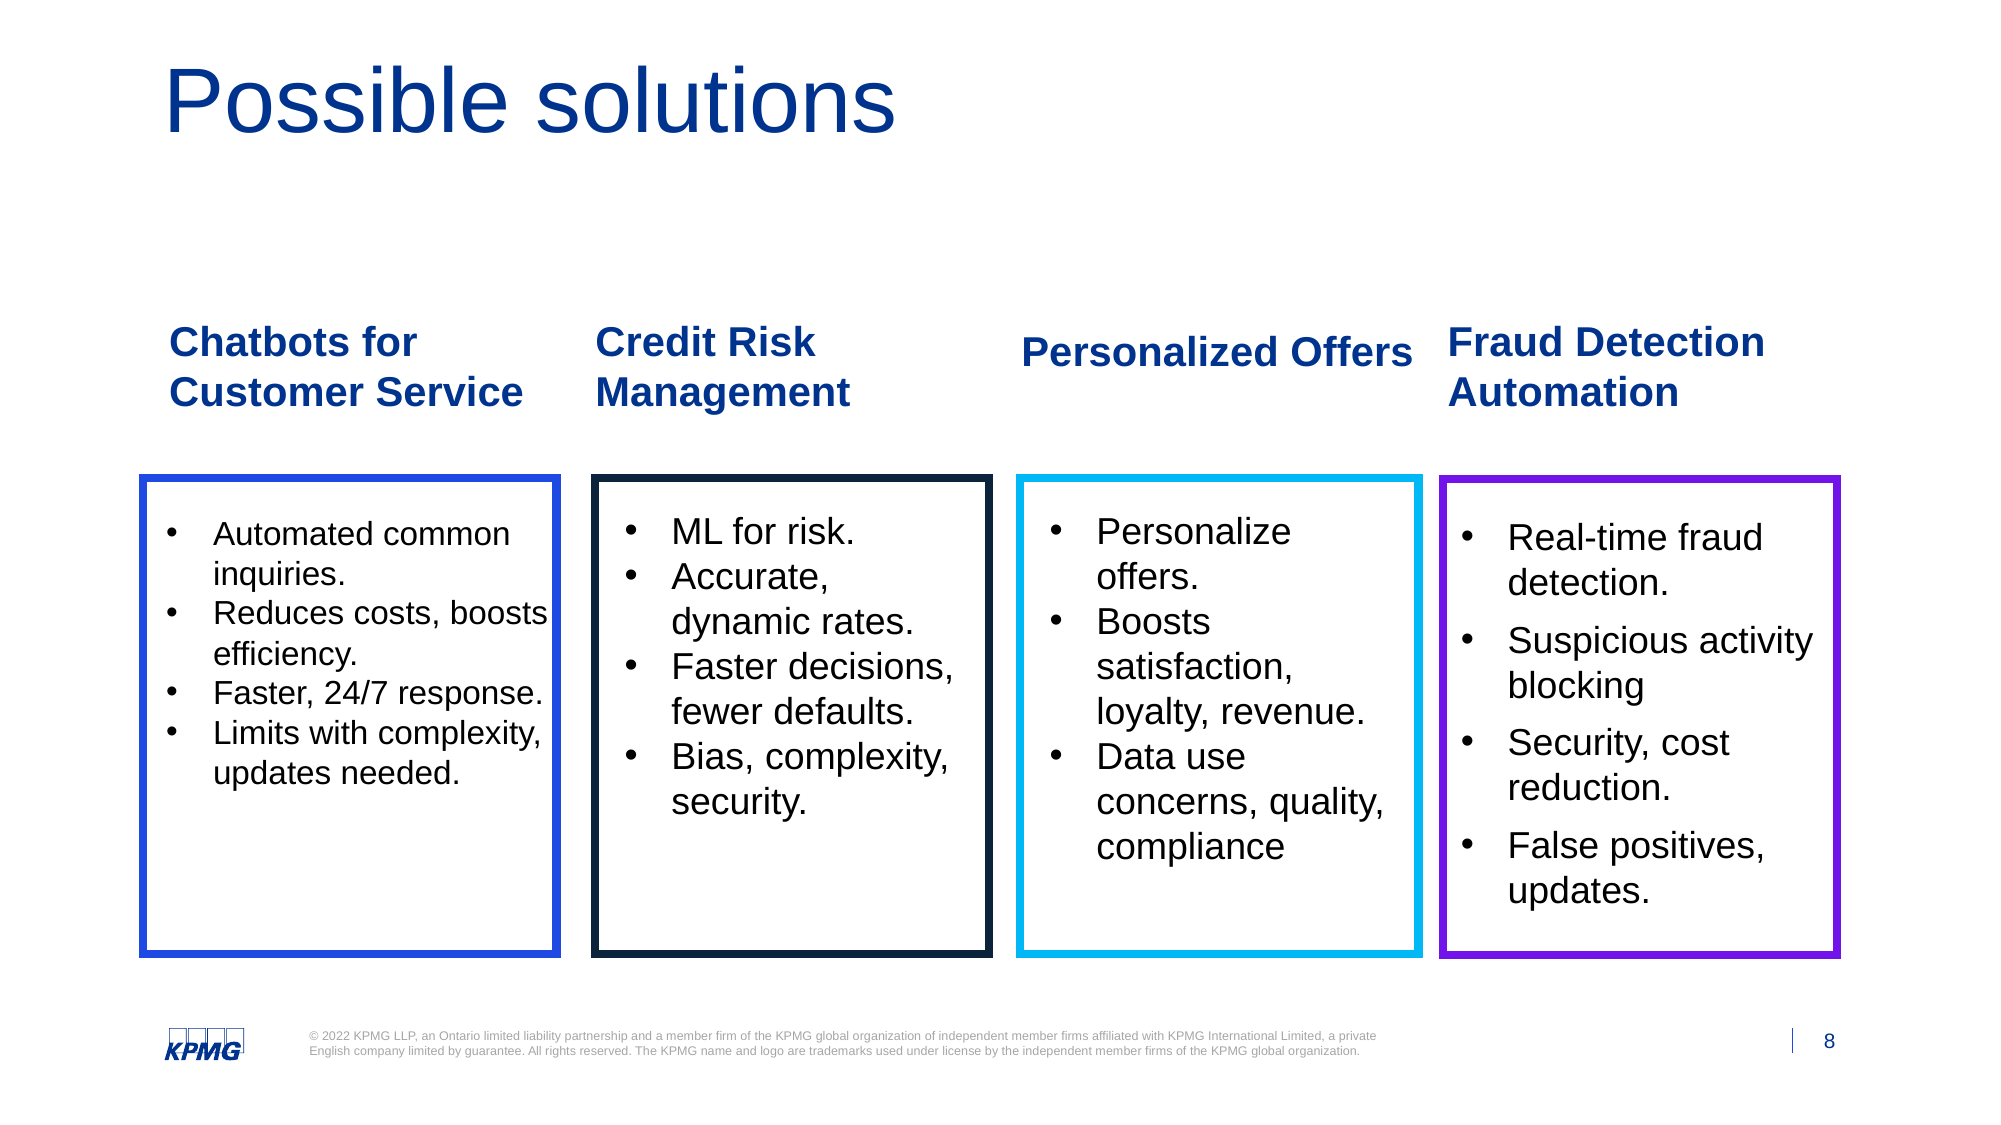

# Possible solutions
Chatbots for Customer Service

Credit Risk Management

Personalized Offers
Fraud Detection Automation

ML for risk.
Accurate, dynamic rates.
Faster decisions, fewer defaults.
Bias, complexity, security.
Personalize offers.
Boosts satisfaction, loyalty, revenue.
Data use concerns, quality, compliance

Automated common inquiries.
Reduces costs, boosts efficiency.
Faster, 24/7 response.
Limits with complexity, updates needed.

Real-time fraud detection.
Suspicious activity blocking
Security, cost reduction.
False positives, updates.

03